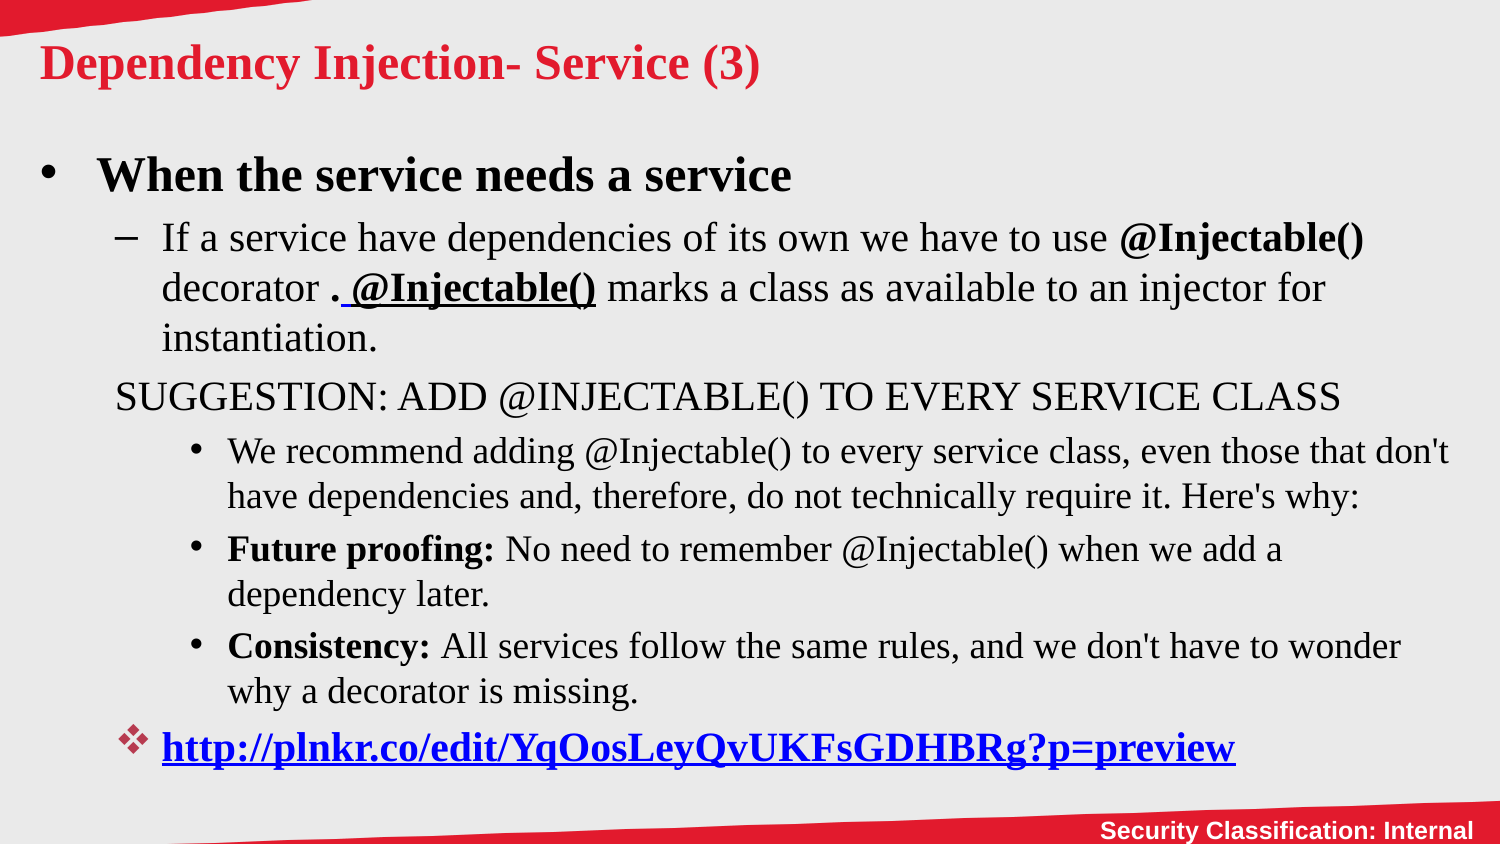

# Dependency Injection- Service (3)
When the service needs a service
If a service have dependencies of its own we have to use @Injectable() decorator . @Injectable() marks a class as available to an injector for instantiation.
SUGGESTION: ADD @INJECTABLE() TO EVERY SERVICE CLASS
We recommend adding @Injectable() to every service class, even those that don't have dependencies and, therefore, do not technically require it. Here's why:
Future proofing: No need to remember @Injectable() when we add a dependency later.
Consistency: All services follow the same rules, and we don't have to wonder why a decorator is missing.
http://plnkr.co/edit/YqOosLeyQvUKFsGDHBRg?p=preview